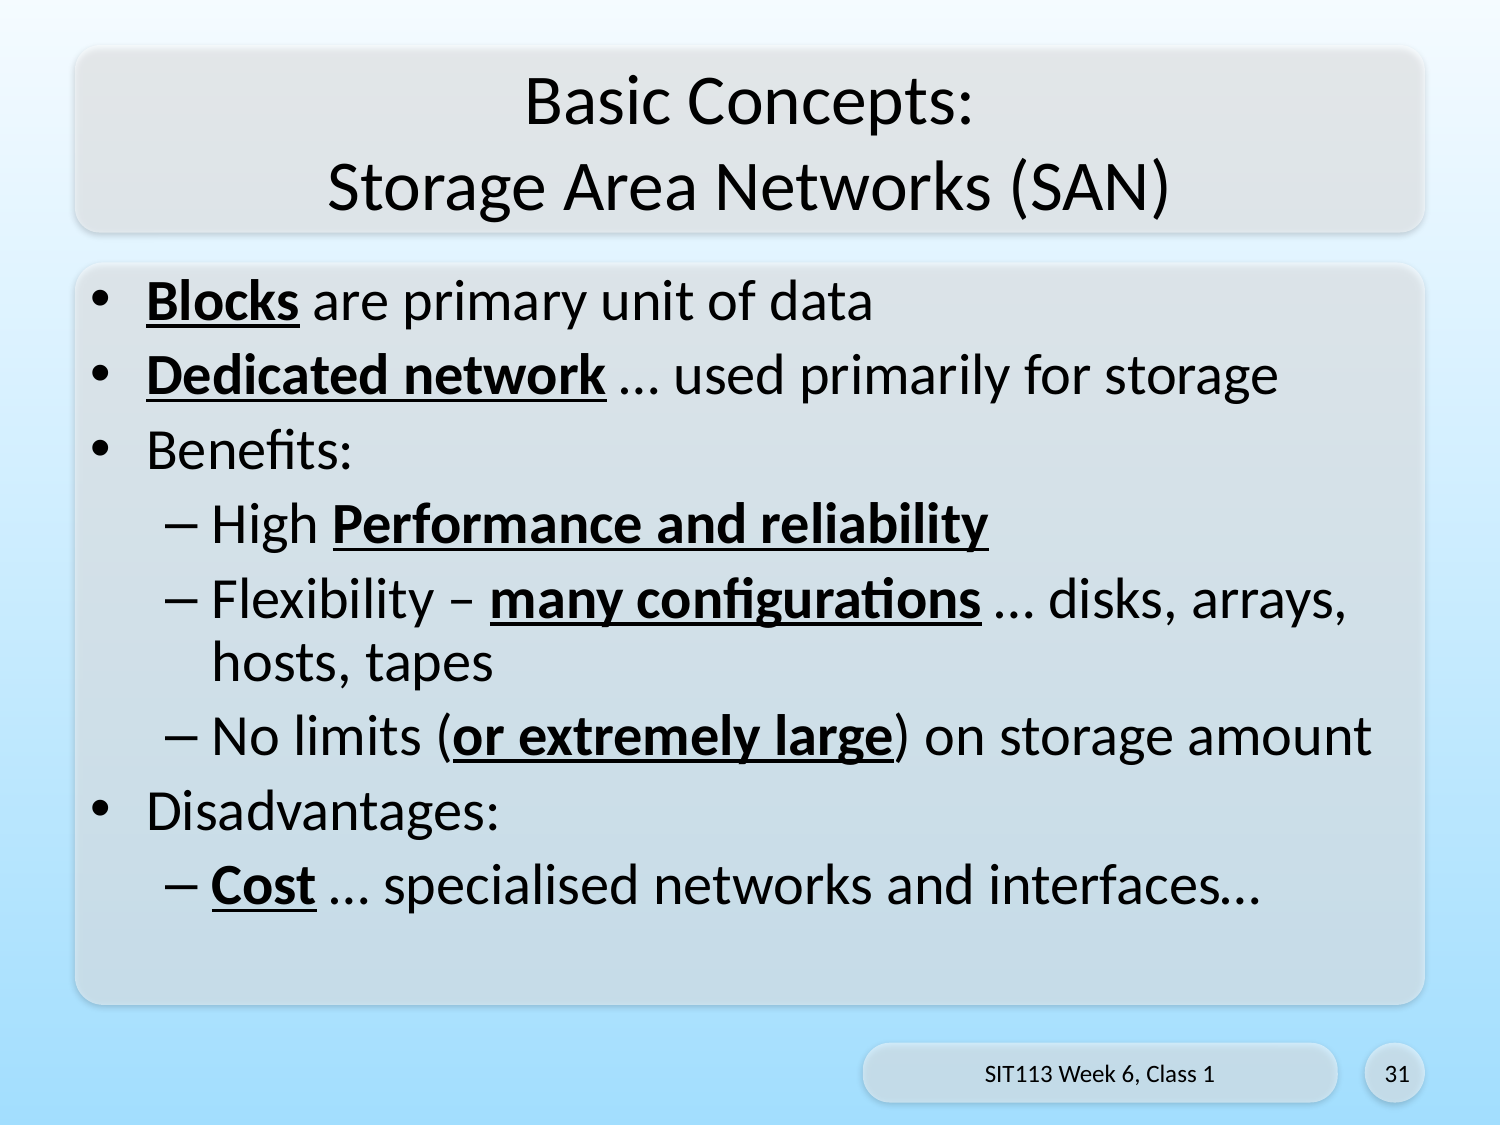

# Basic Concepts: Storage Area Networks (SAN)
Blocks are primary unit of data
Dedicated network … used primarily for storage
Benefits:
High Performance and reliability
Flexibility – many configurations … disks, arrays, hosts, tapes
No limits (or extremely large) on storage amount
Disadvantages:
Cost … specialised networks and interfaces…
SIT113 Week 6, Class 1
31